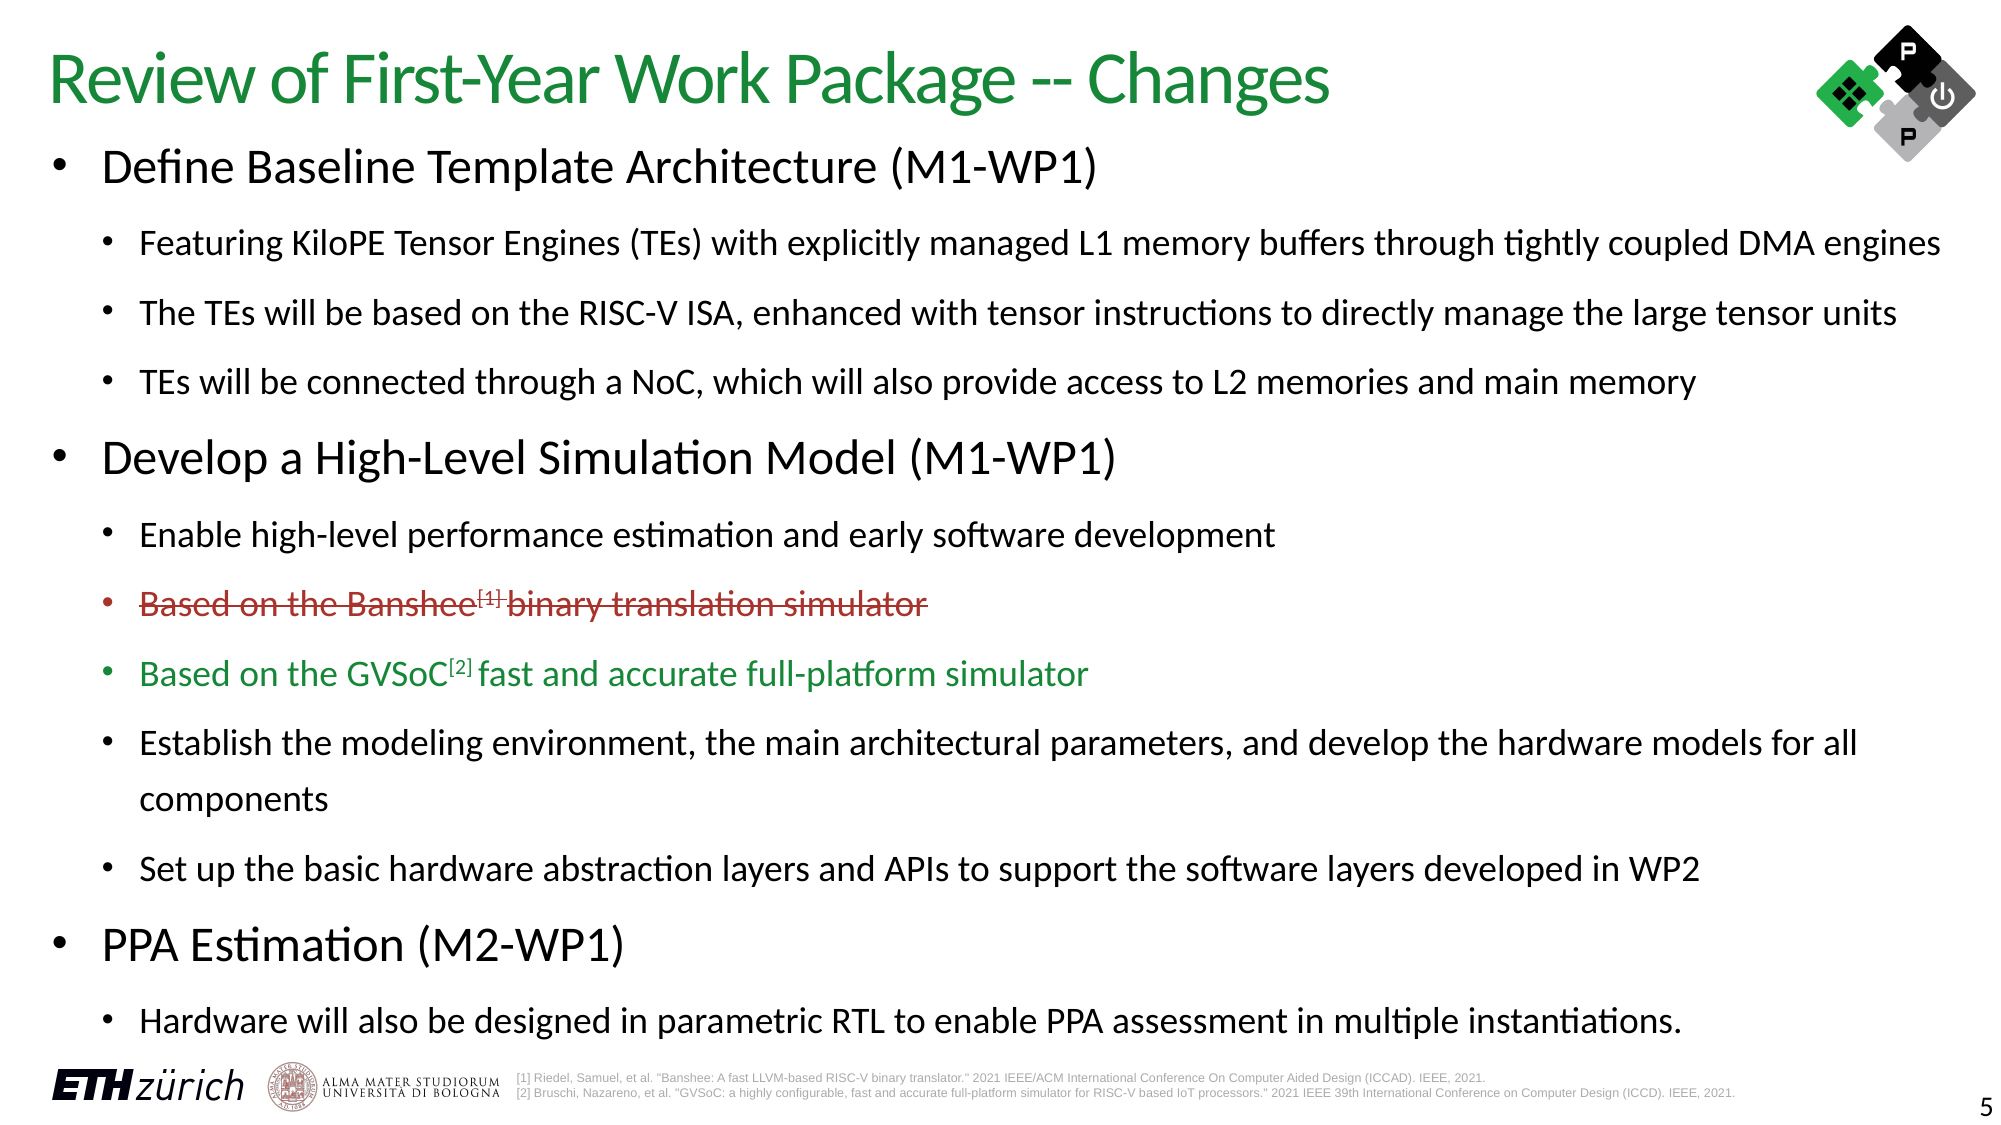

Review of First-Year Work Package -- Changes
Define Baseline Template Architecture (M1-WP1)
Featuring KiloPE Tensor Engines (TEs) with explicitly managed L1 memory buffers through tightly coupled DMA engines
The TEs will be based on the RISC-V ISA, enhanced with tensor instructions to directly manage the large tensor units
TEs will be connected through a NoC, which will also provide access to L2 memories and main memory
Develop a High-Level Simulation Model (M1-WP1)
Enable high-level performance estimation and early software development
Based on the Banshee[1] binary translation simulator
Based on the GVSoC[2] fast and accurate full-platform simulator
Establish the modeling environment, the main architectural parameters, and develop the hardware models for all components
Set up the basic hardware abstraction layers and APIs to support the software layers developed in WP2
PPA Estimation (M2-WP1)
Hardware will also be designed in parametric RTL to enable PPA assessment in multiple instantiations.

[1] Riedel, Samuel, et al. "Banshee: A fast LLVM-based RISC-V binary translator." 2021 IEEE/ACM International Conference On Computer Aided Design (ICCAD). IEEE, 2021.
[2] Bruschi, Nazareno, et al. "GVSoC: a highly configurable, fast and accurate full-platform simulator for RISC-V based IoT processors." 2021 IEEE 39th International Conference on Computer Design (ICCD). IEEE, 2021.
5